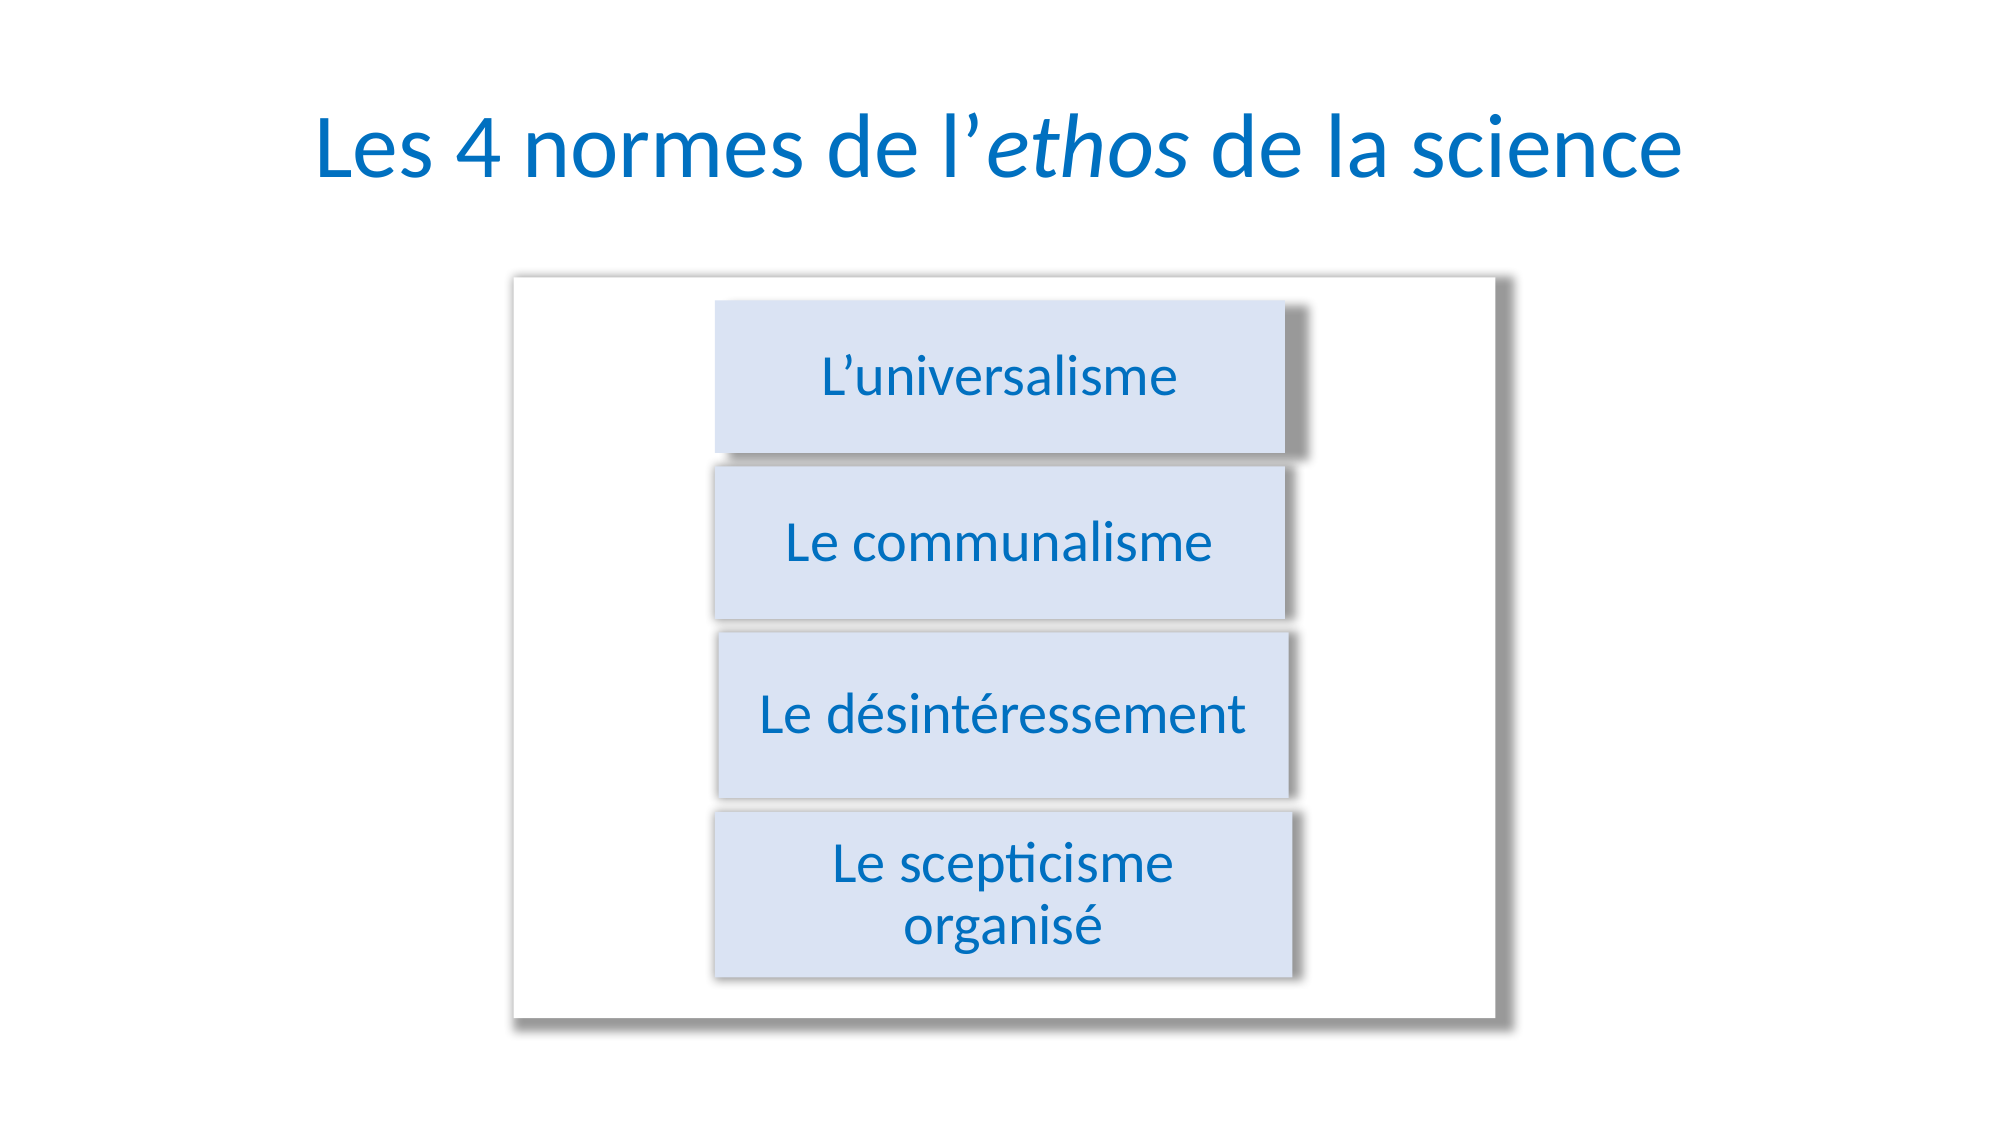

# Les 4 normes de l’ethos de la science

L’universalisme
Le communalisme
Le désintéressement
Le scepticisme organisé